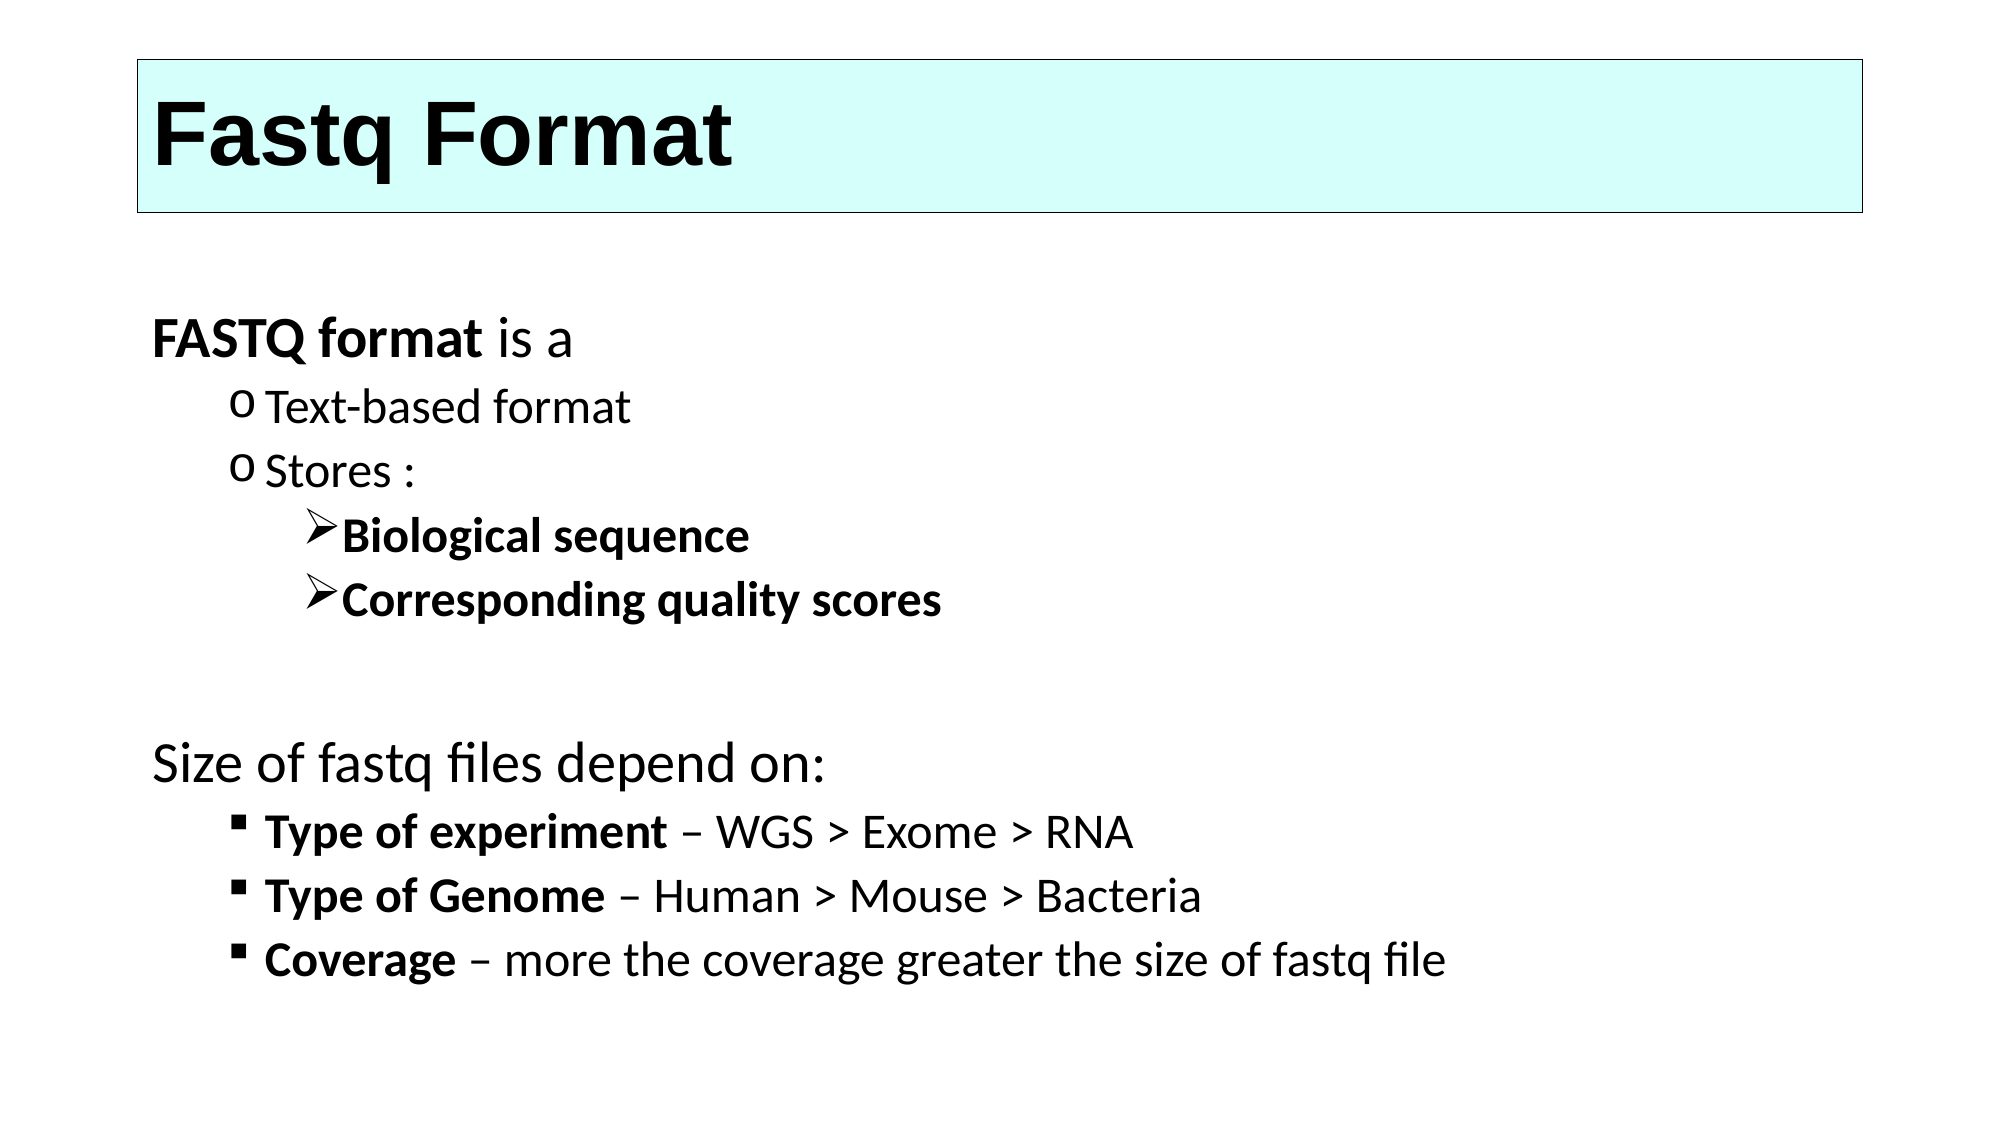

# Fastq Format
FASTQ format is a
Text-based format
Stores :
Biological sequence
Corresponding quality scores

Size of fastq files depend on:
Type of experiment – WGS > Exome > RNA
Type of Genome – Human > Mouse > Bacteria
Coverage – more the coverage greater the size of fastq file